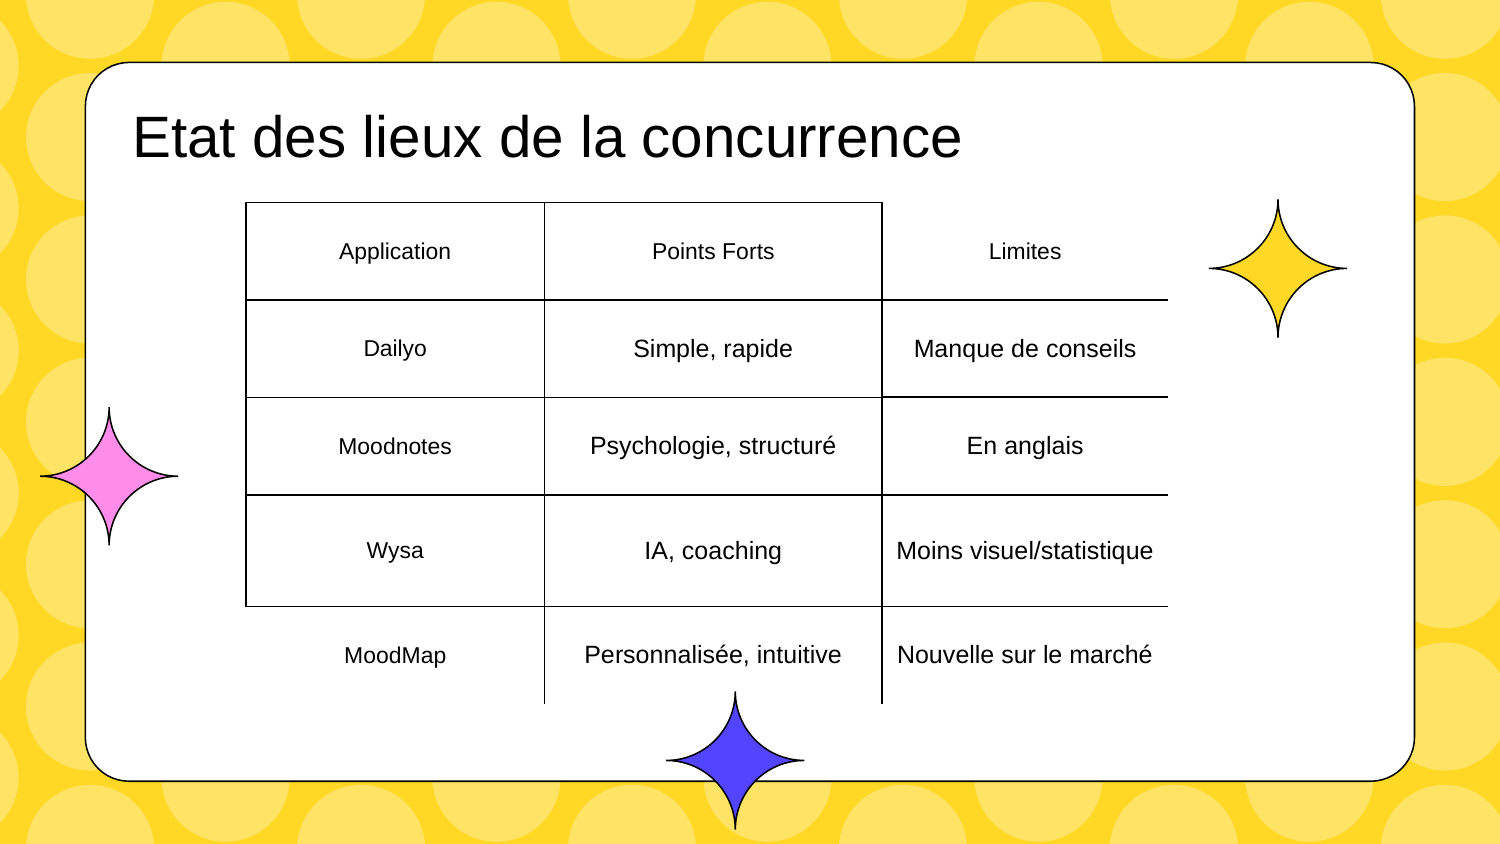

# Etat des lieux de la concurrence

| Application | Points Forts | Limites |
| --- | --- | --- |
| Dailyo | Simple, rapide | Manque de conseils |
| Moodnotes | Psychologie, structuré | En anglais |
| Wysa | IA, coaching | Moins visuel/statistique |
| MoodMap | Personnalisée, intuitive | Nouvelle sur le marché |